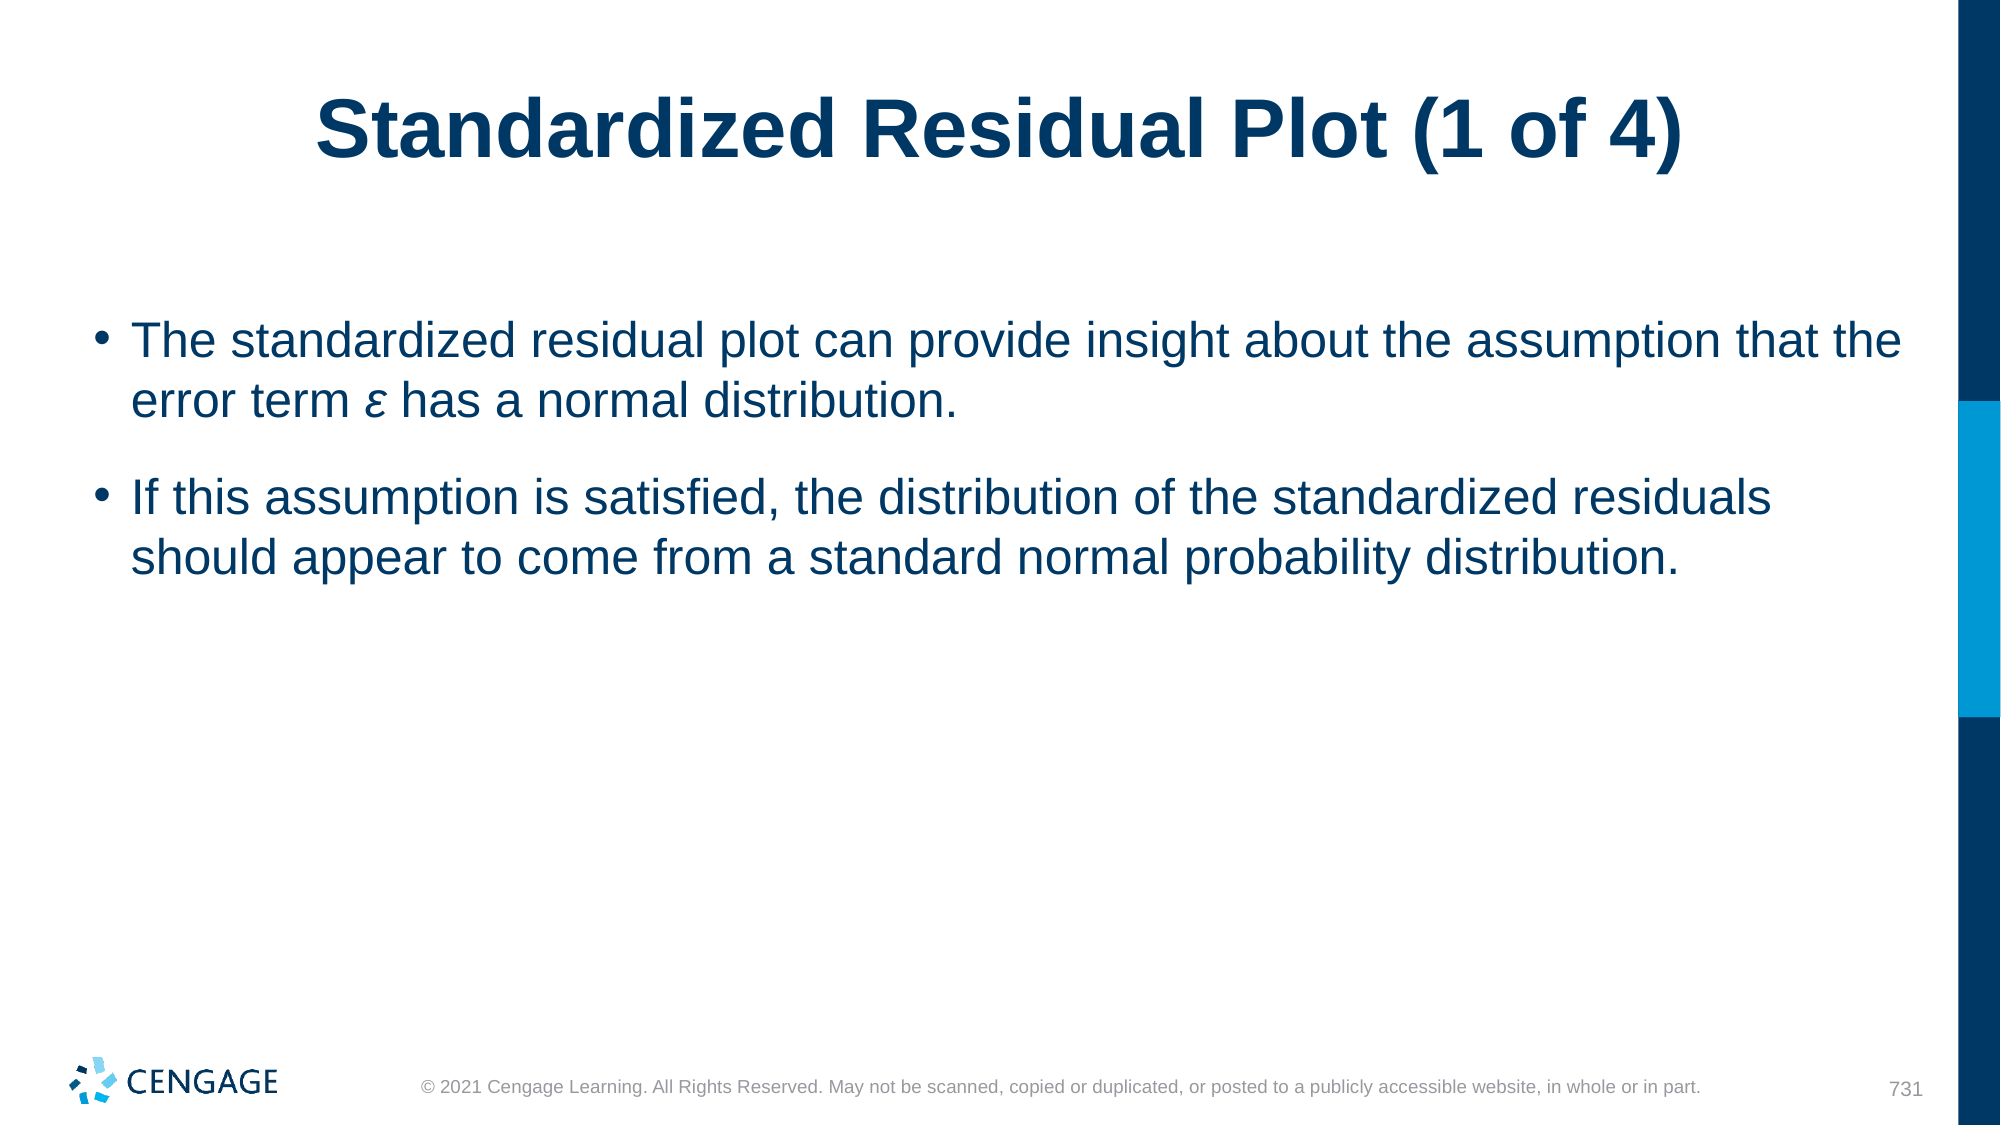

# Standardized Residual Plot (1 of 4)
The standardized residual plot can provide insight about the assumption that the error term ε has a normal distribution.
If this assumption is satisfied, the distribution of the standardized residuals should appear to come from a standard normal probability distribution.